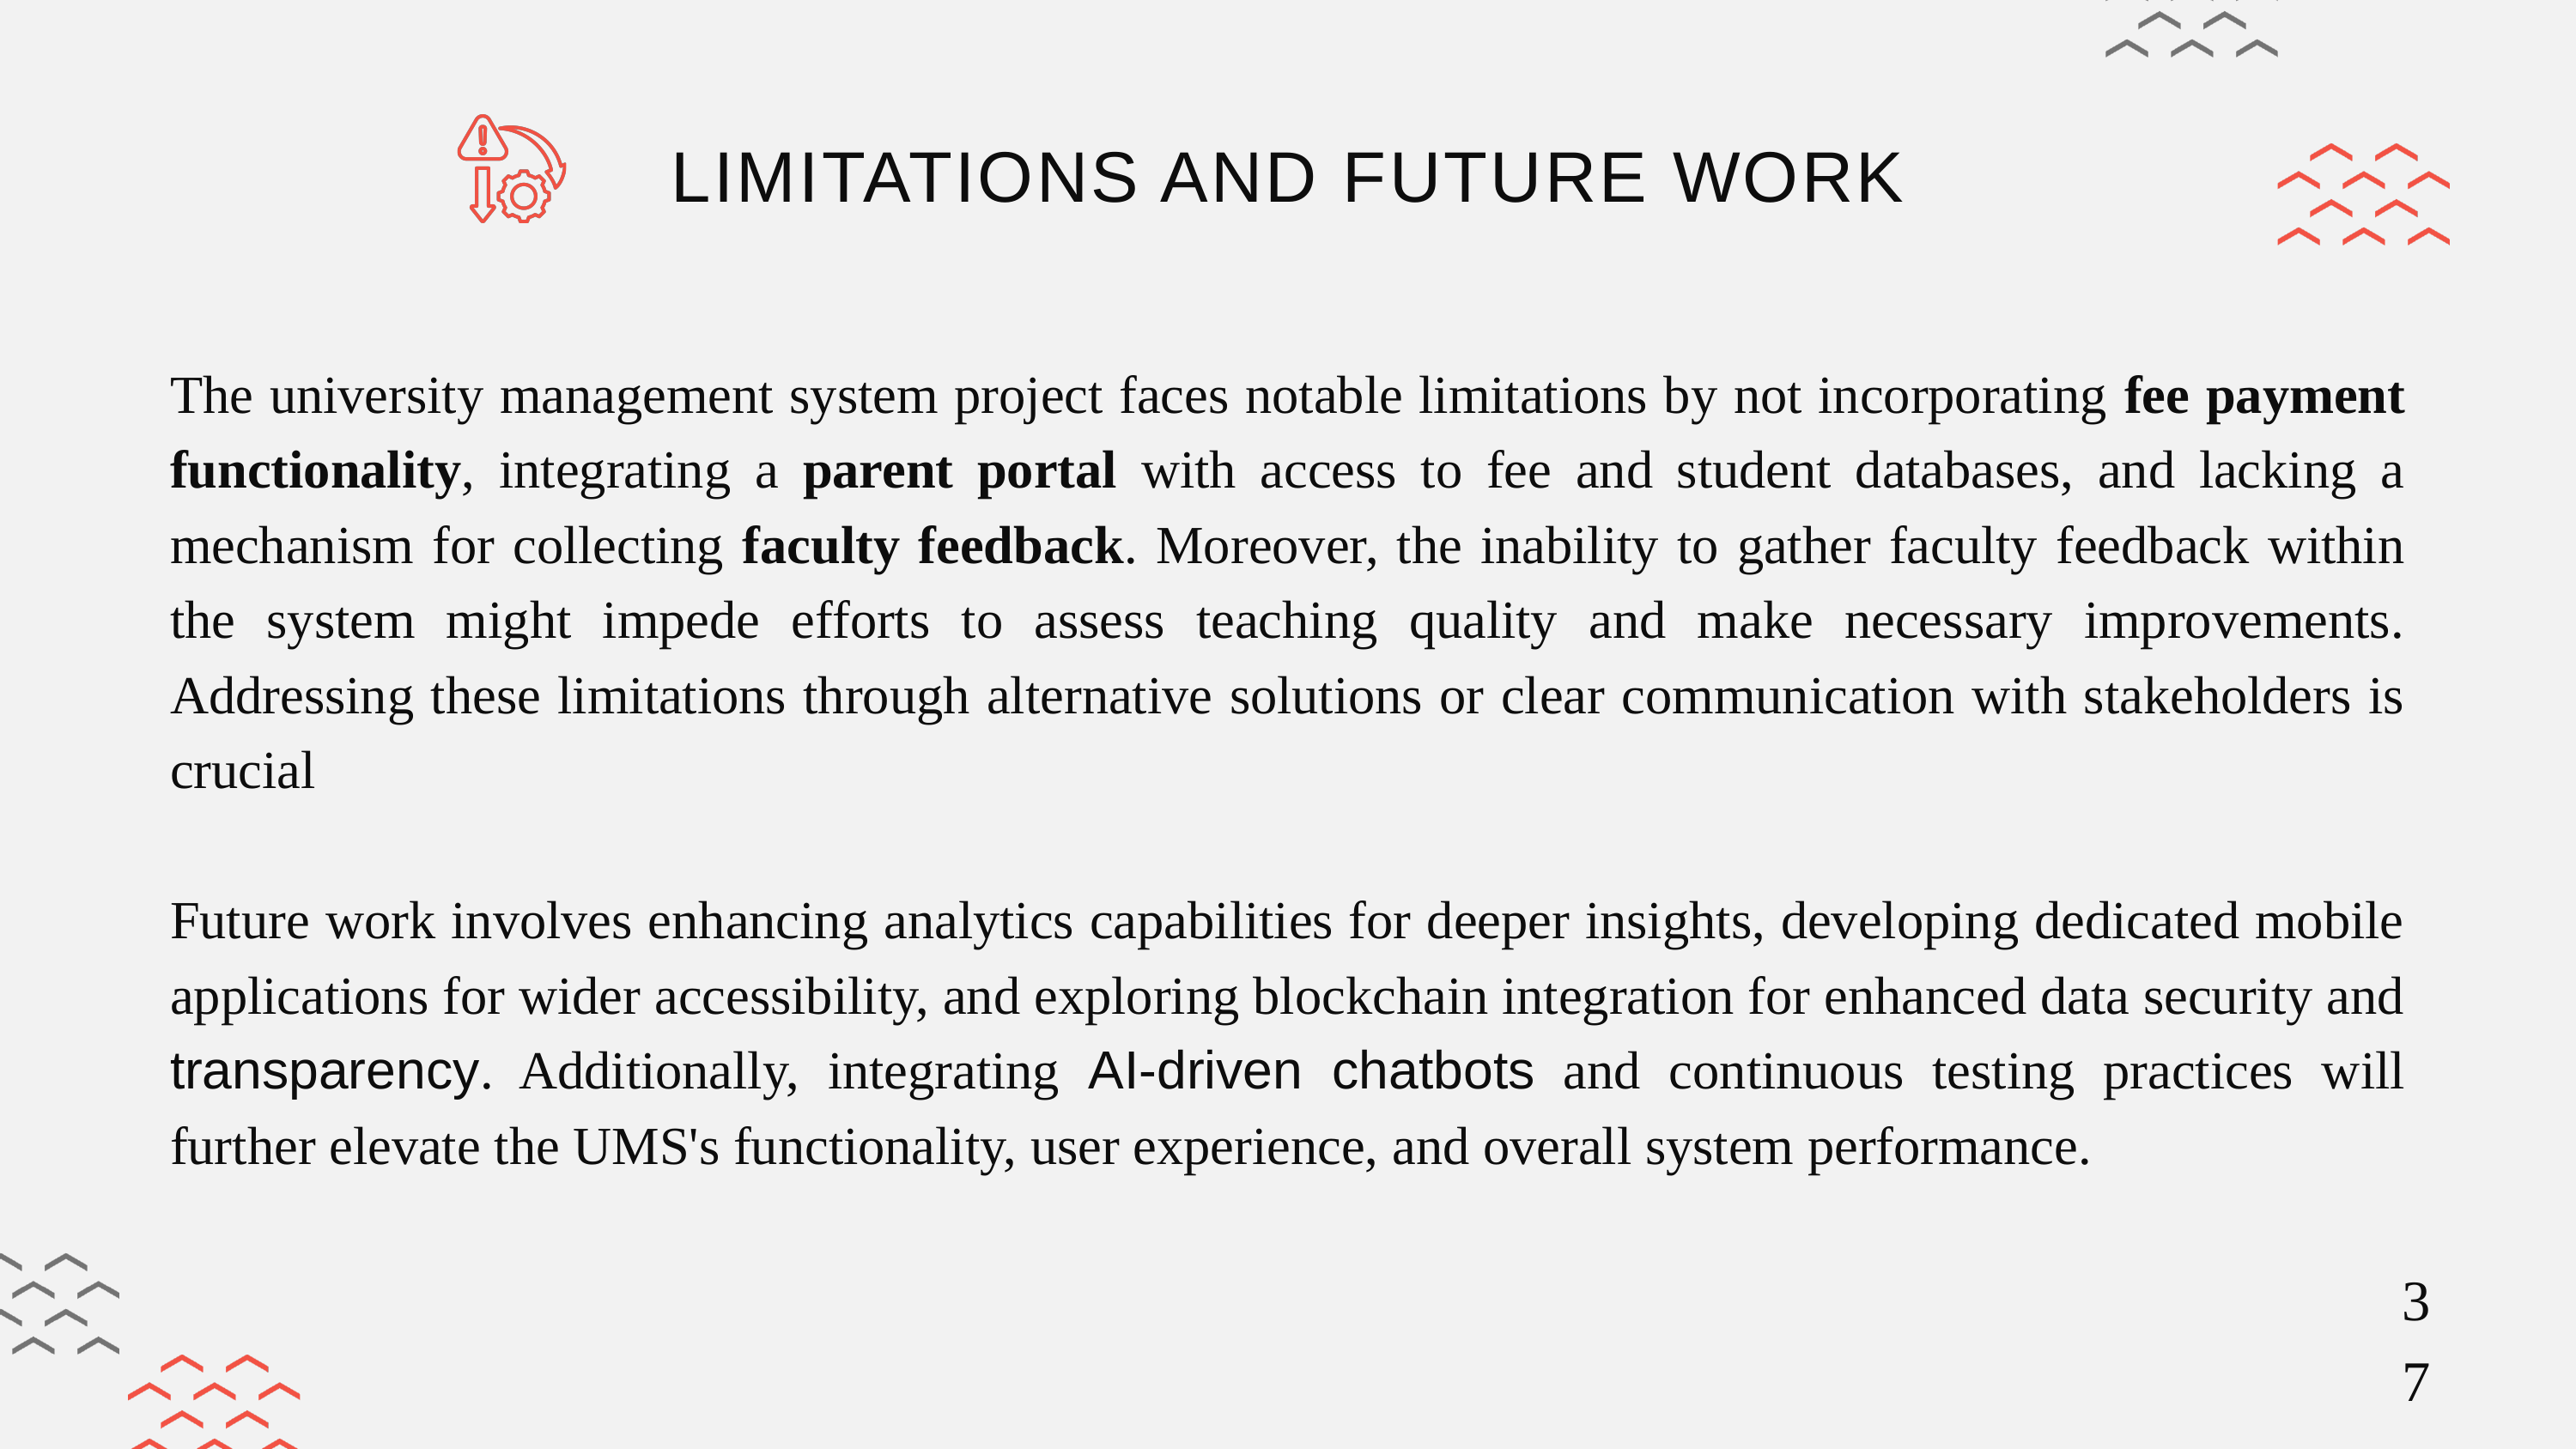

LIMITATIONS AND FUTURE WORK

The university management system project faces notable limitations by not incorporating fee payment functionality, integrating a parent portal with access to fee and student databases, and lacking a mechanism for collecting faculty feedback. Moreover, the inability to gather faculty feedback within the system might impede efforts to assess teaching quality and make necessary improvements. Addressing these limitations through alternative solutions or clear communication with stakeholders is crucial

Future work involves enhancing analytics capabilities for deeper insights, developing dedicated mobile applications for wider accessibility, and exploring blockchain integration for enhanced data security and transparency. Additionally, integrating AI-driven chatbots and continuous testing practices will further elevate the UMS's functionality, user experience, and overall system performance.

37